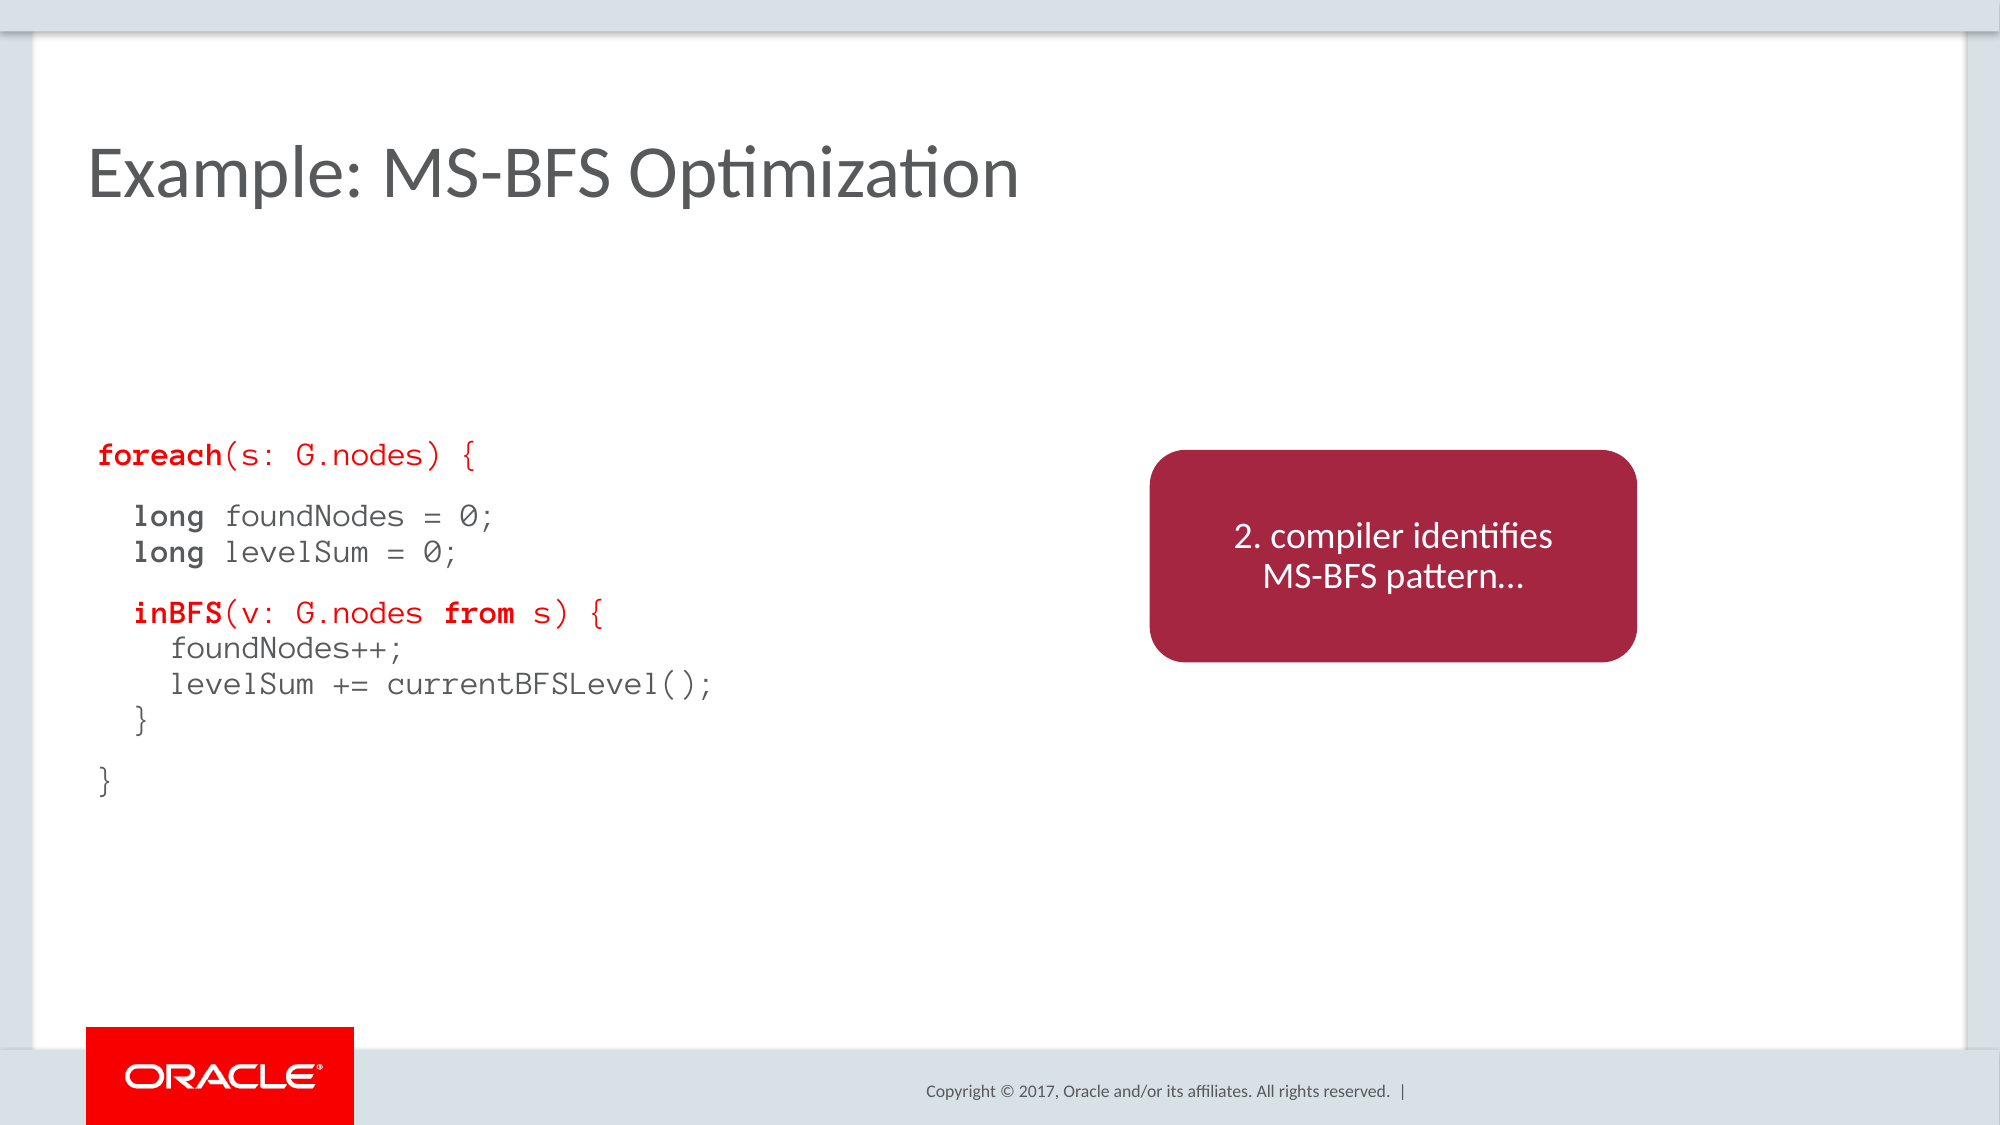

# Example: MS-BFS Optimization

foreach(s: G.nodes) {
  long foundNodes = 0;
  long levelSum = 0;
  inBFS(v: G.nodes from s) {
    foundNodes++;
    levelSum += currentBFSLevel();
  }
}
2. compiler identifies
MS-BFS pattern…